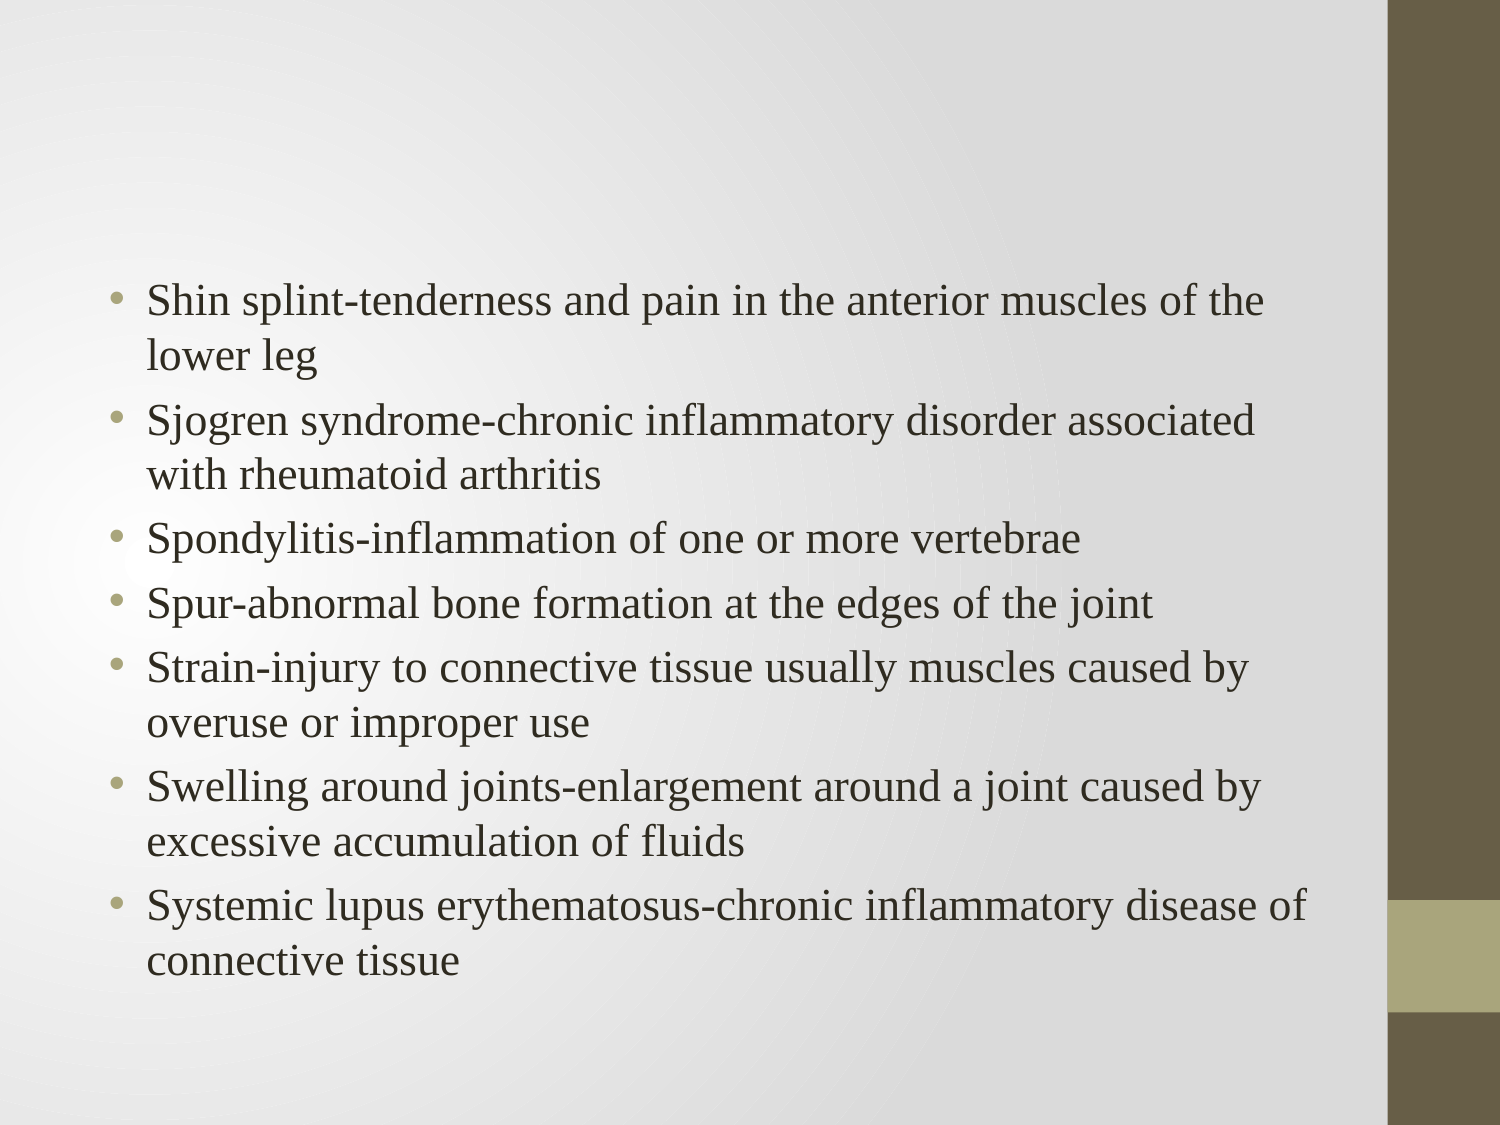

#
Shin splint-tenderness and pain in the anterior muscles of the lower leg
Sjogren syndrome-chronic inflammatory disorder associated with rheumatoid arthritis
Spondylitis-inflammation of one or more vertebrae
Spur-abnormal bone formation at the edges of the joint
Strain-injury to connective tissue usually muscles caused by overuse or improper use
Swelling around joints-enlargement around a joint caused by excessive accumulation of fluids
Systemic lupus erythematosus-chronic inflammatory disease of connective tissue